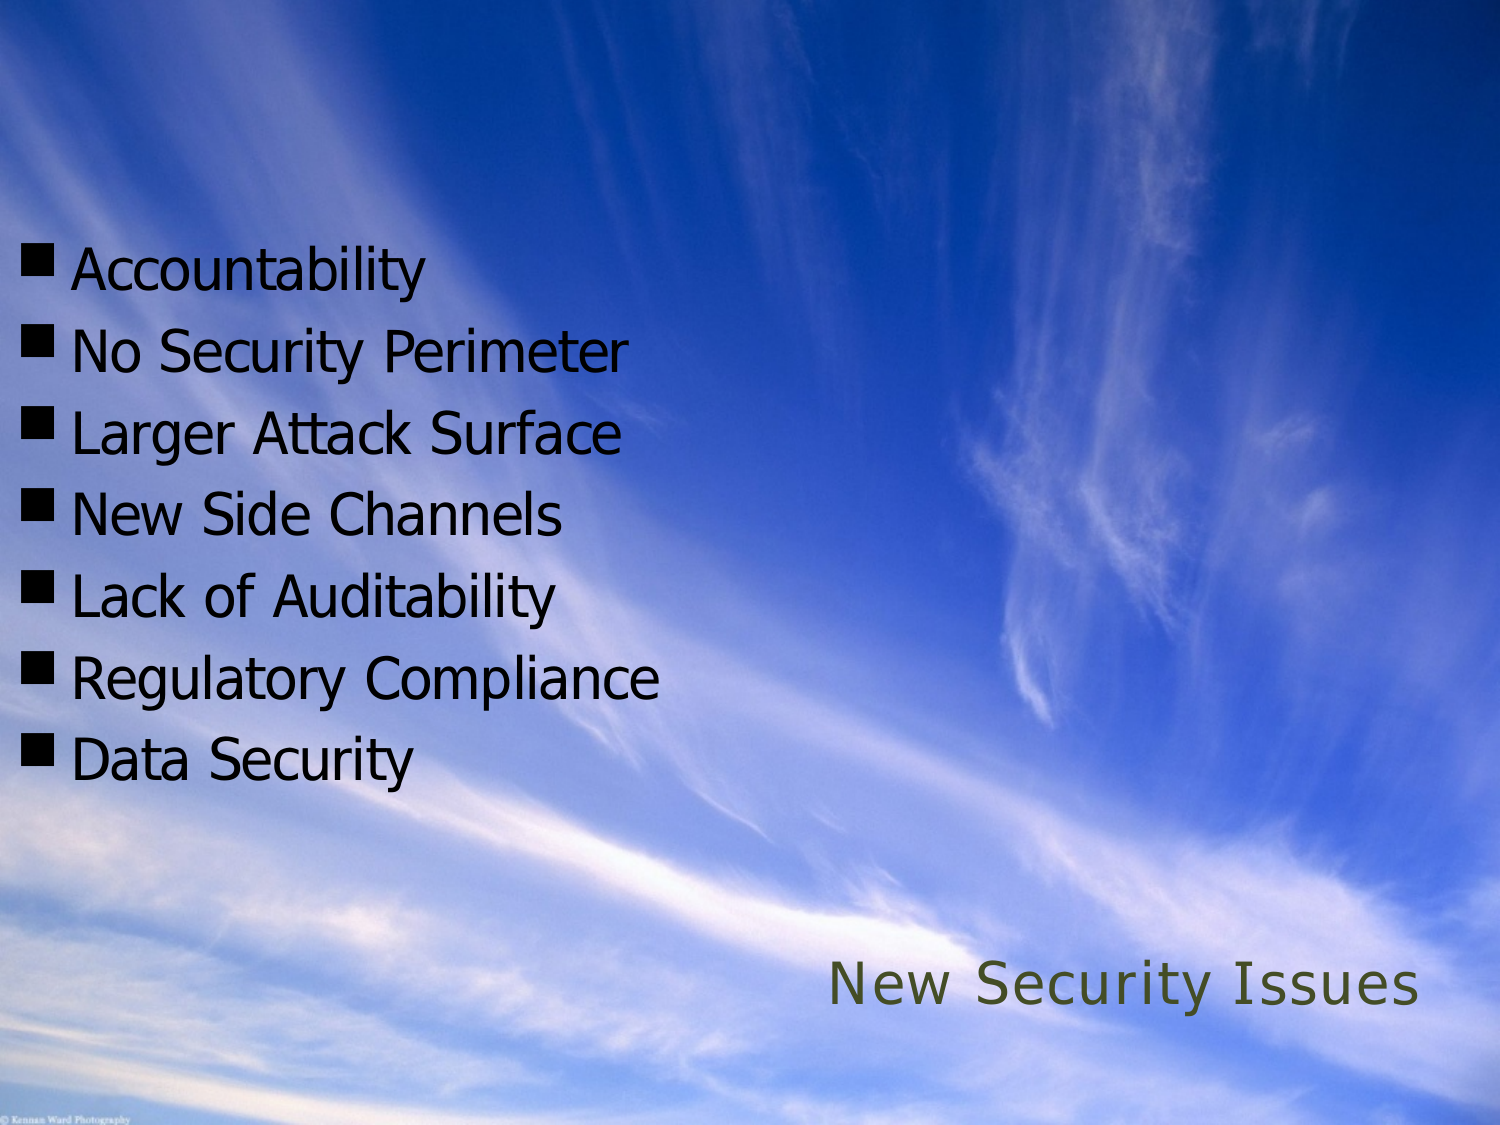

Accountability
No Security Perimeter
Larger Attack Surface
New Side Channels
Lack of Auditability
Regulatory Compliance
Data Security
# New Security Issues